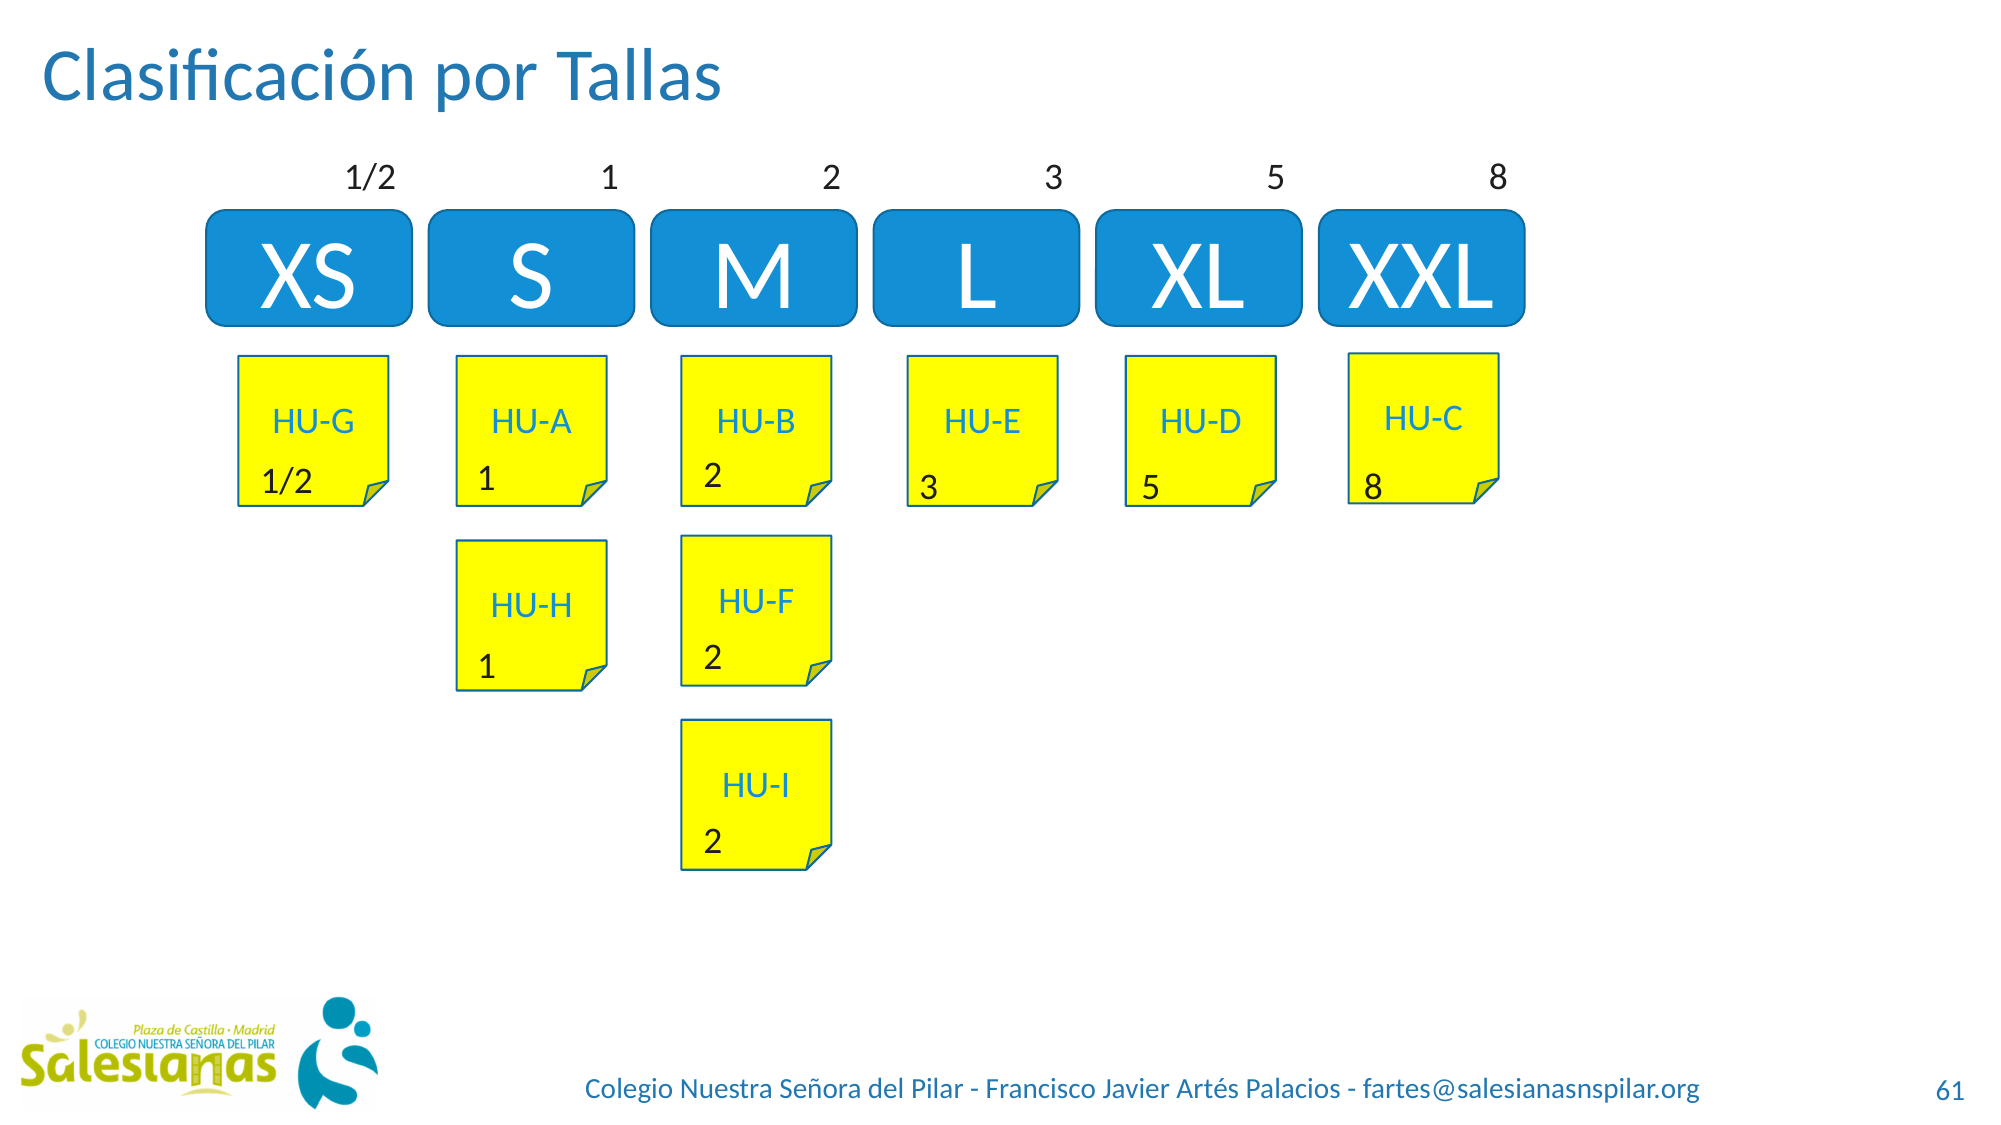

Clasificación por Tallas
1/2
1
2
3
5
8
XS
S
M
L
XL
XXL
HU-C
HU-G
HU-A
HU-B
HU-E
HU-D
2
1
1/2
3
5
8
HU-F
HU-H
2
1
HU-I
2